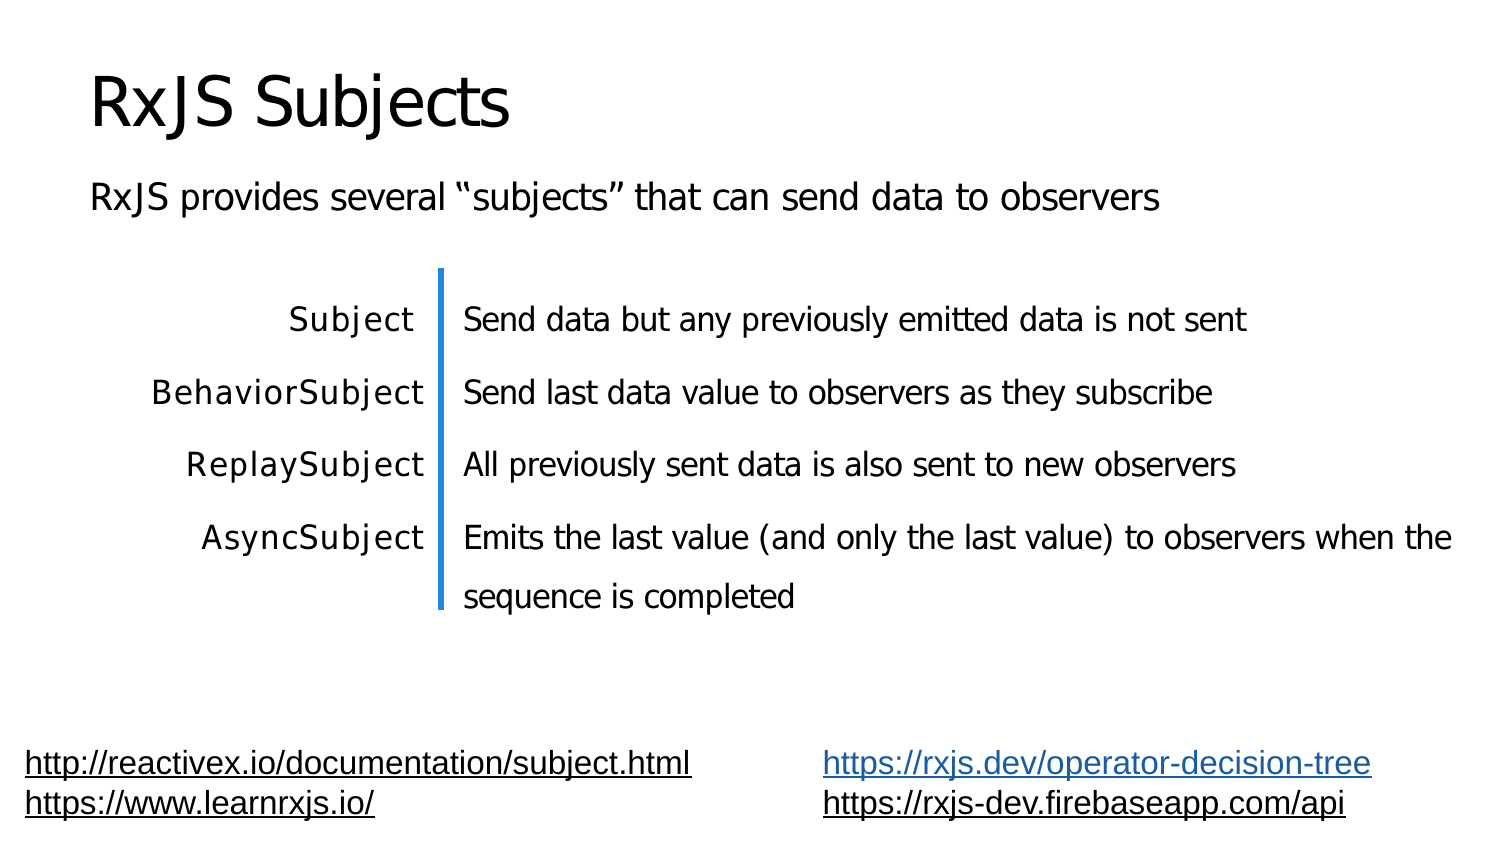

# RxJS Subjects
RxJS provides several “subjects” that can send data to observers
Subject
BehaviorSubject
ReplaySubject
AsyncSubject
Send data but any previously emitted data is not sent
Send last data value to observers as they subscribe
All previously sent data is also sent to new observers
Emits the last value (and only the last value) to observers when the sequence is completed
http://reactivex.io/documentation/subject.html
https://www.learnrxjs.io/

https://rxjs.dev/operator-decision-tree
https://rxjs-dev.firebaseapp.com/api